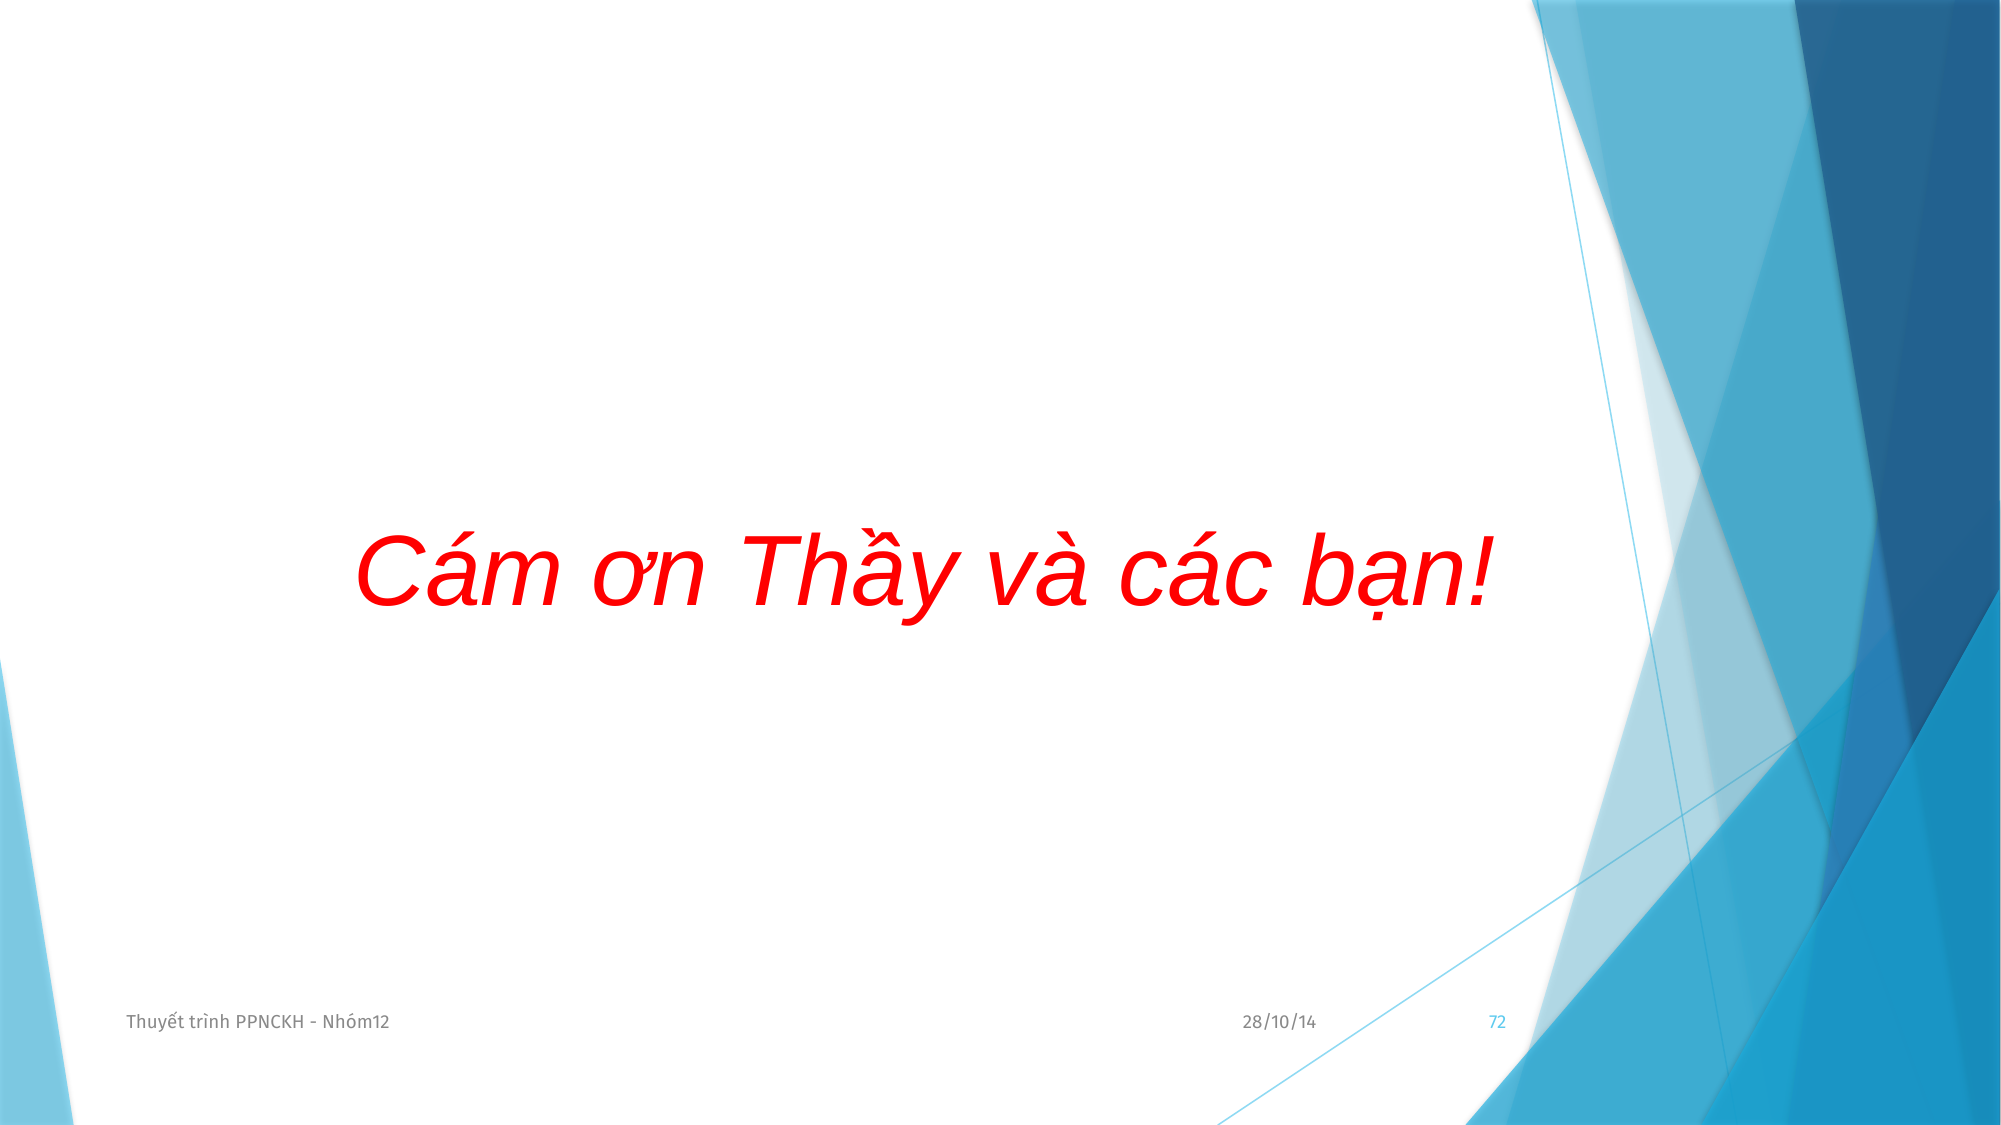

Cám ơn Thầy và các bạn!
Thuyết trình PPNCKH - Nhóm12
28/10/14
72